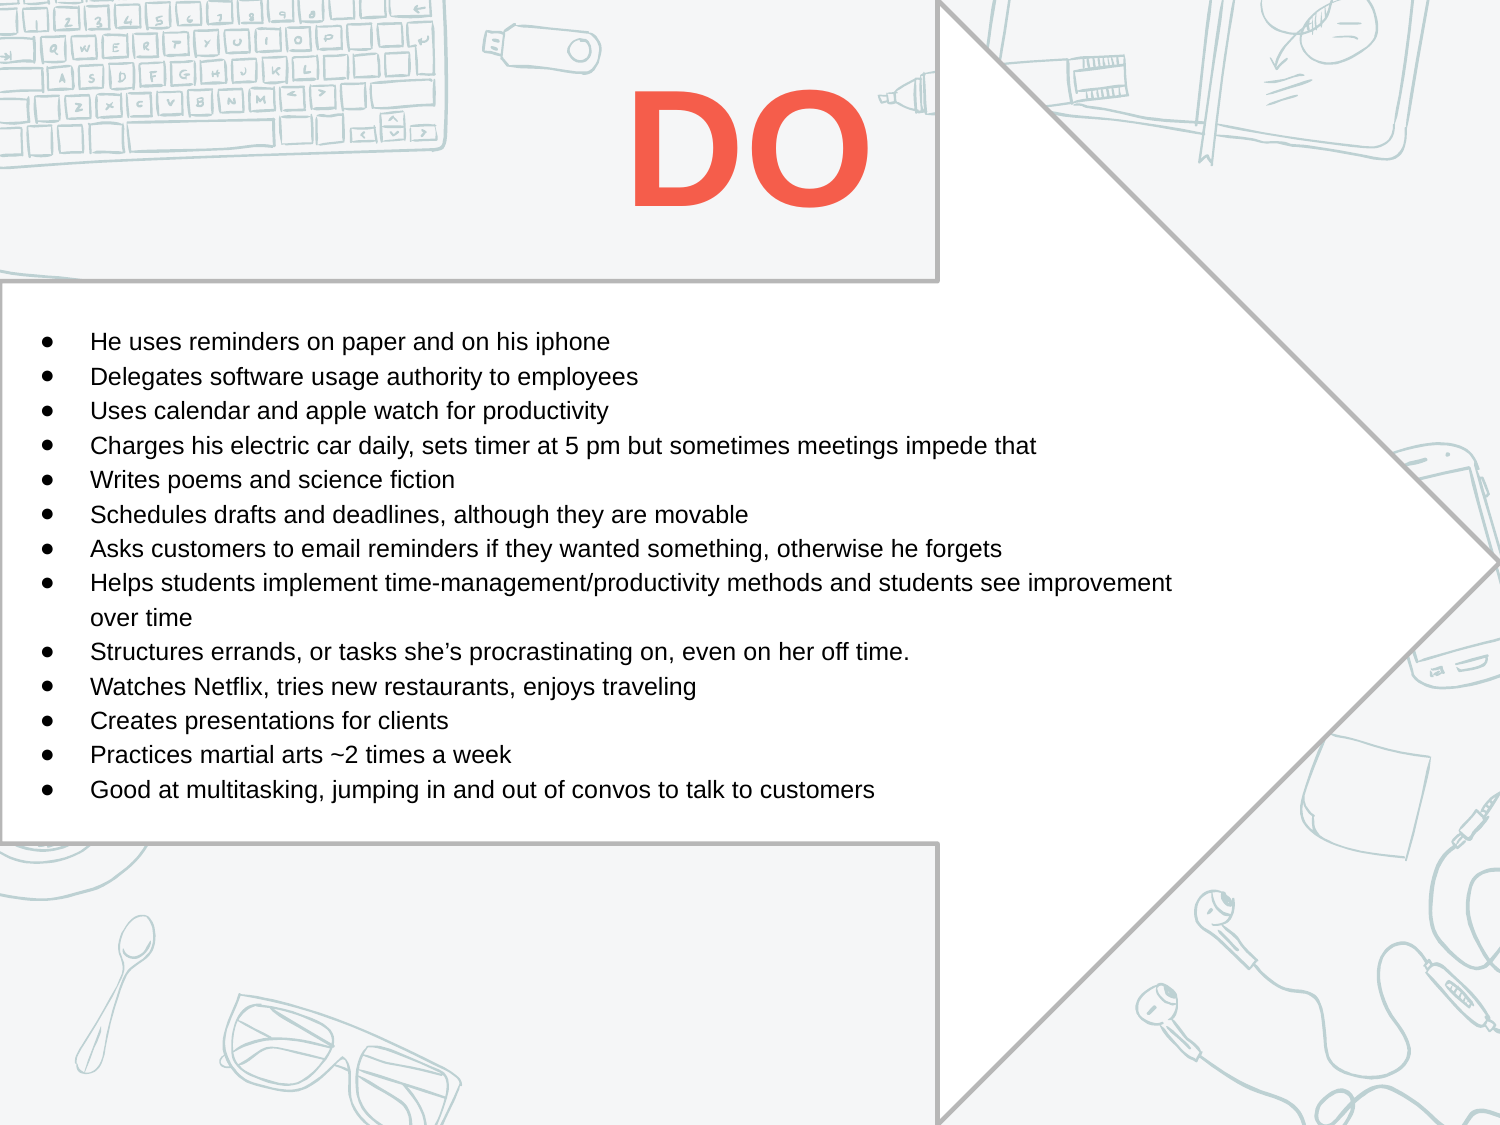

He uses reminders on paper and on his iphone
Delegates software usage authority to employees
Uses calendar and apple watch for productivity
Charges his electric car daily, sets timer at 5 pm but sometimes meetings impede that
Writes poems and science fiction
Schedules drafts and deadlines, although they are movable
Asks customers to email reminders if they wanted something, otherwise he forgets
Helps students implement time-management/productivity methods and students see improvement over time
Structures errands, or tasks she’s procrastinating on, even on her off time.
Watches Netflix, tries new restaurants, enjoys traveling
Creates presentations for clients
Practices martial arts ~2 times a week
Good at multitasking, jumping in and out of convos to talk to customers
# DO